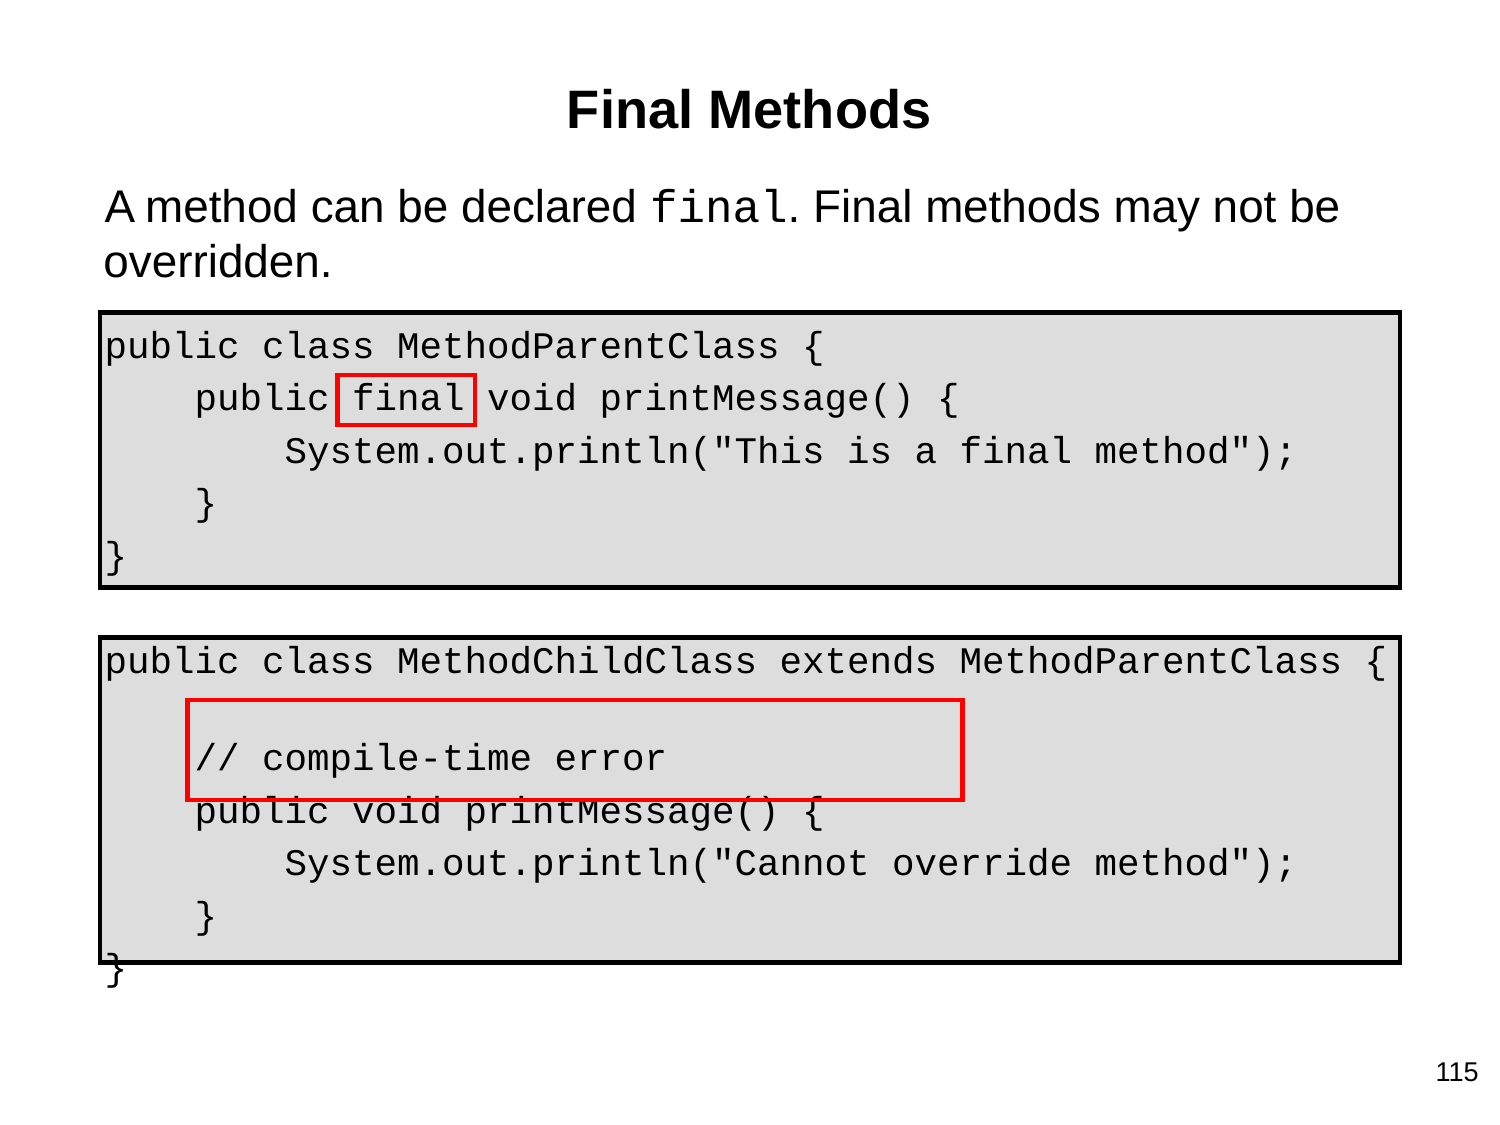

# Final Methods
A method can be declared final. Final methods may not be overridden.

public class MethodParentClass {
    public final void printMessage() {
        System.out.println("This is a final method");
    }
}

public class MethodChildClass extends MethodParentClass {
    // compile-time error
    public void printMessage() {
        System.out.println("Cannot override method");
    }
}

115